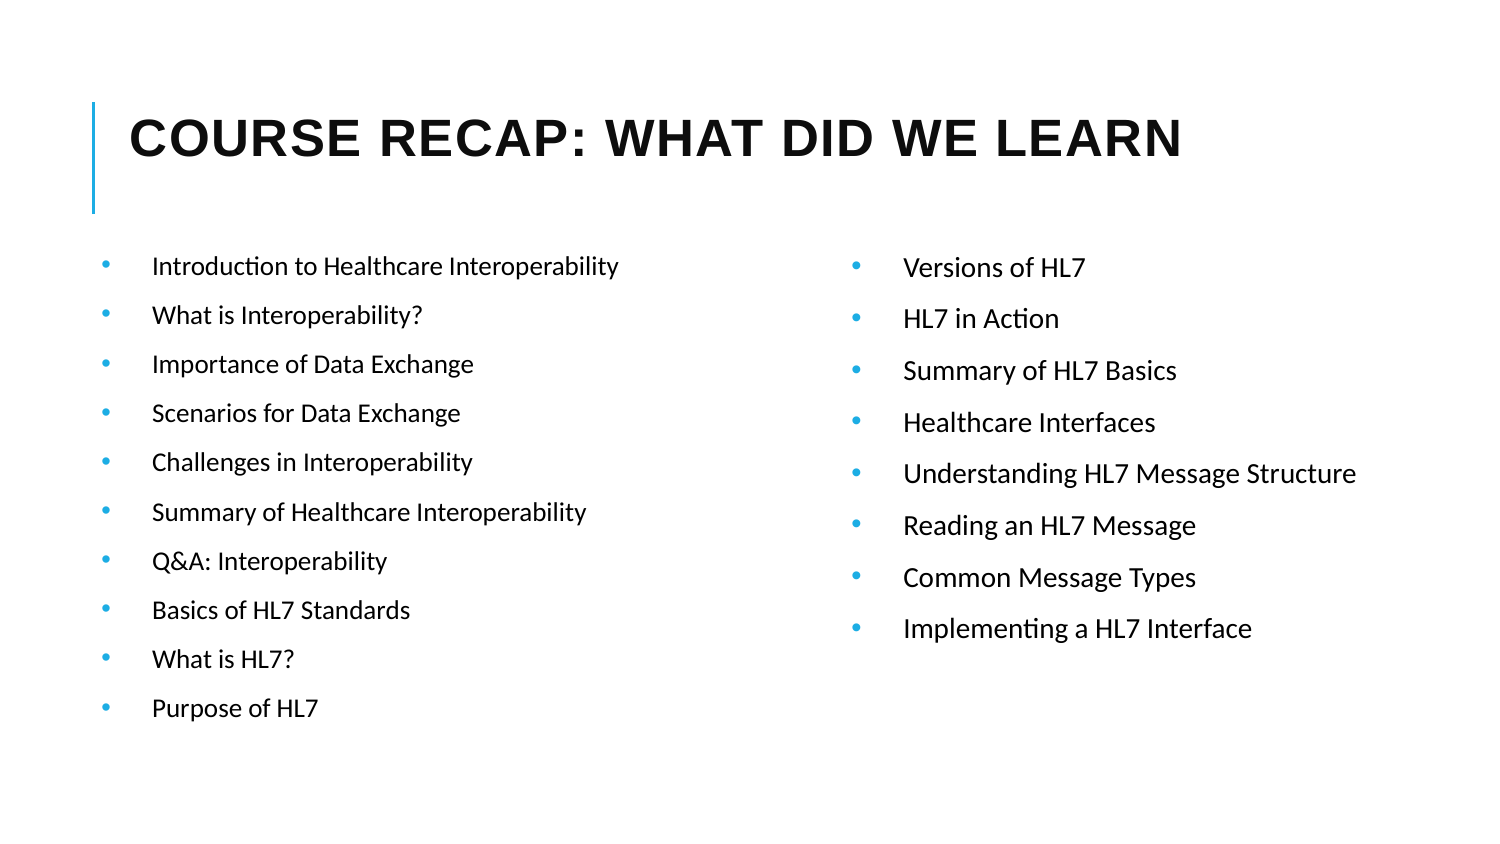

# COURSE RECAP: What did we learn
Introduction to Healthcare Interoperability
What is Interoperability?
Importance of Data Exchange
Scenarios for Data Exchange
Challenges in Interoperability
Summary of Healthcare Interoperability
Q&A: Interoperability
Basics of HL7 Standards
What is HL7?
Purpose of HL7
Versions of HL7
HL7 in Action
Summary of HL7 Basics
Healthcare Interfaces
Understanding HL7 Message Structure
Reading an HL7 Message
Common Message Types
Implementing a HL7 Interface